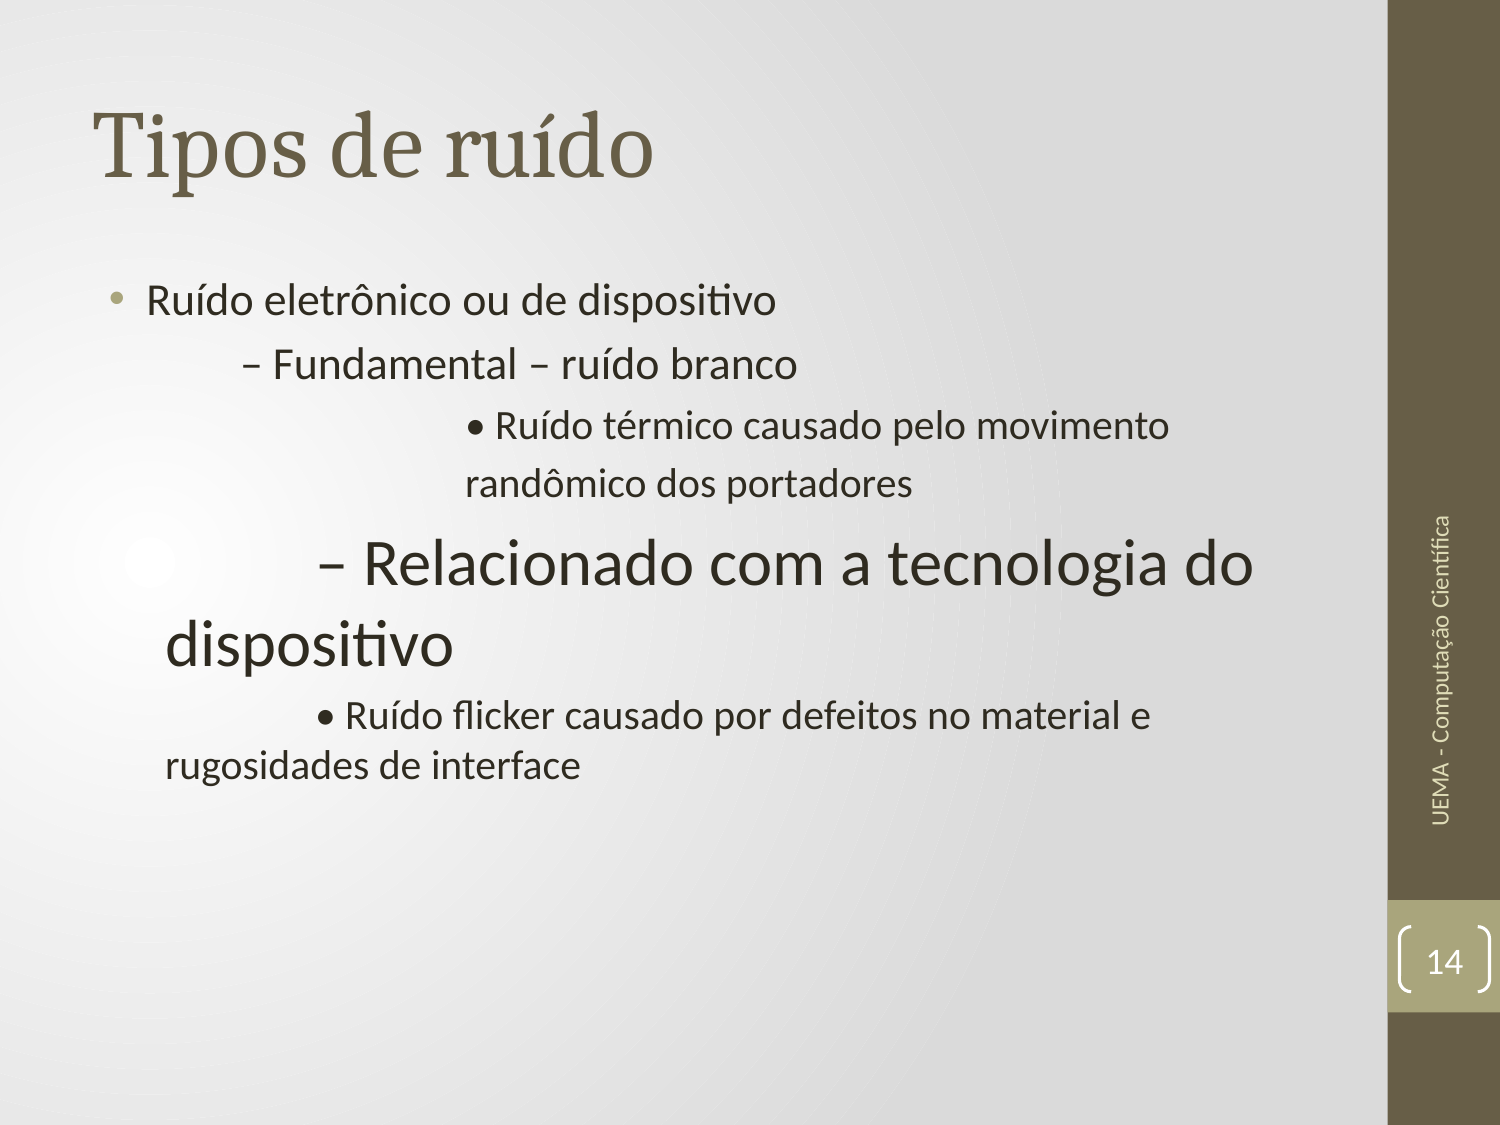

# Tipos de ruído
Ruído eletrônico ou de dispositivo
	– Fundamental – ruído branco
		• Ruído térmico causado pelo movimento
		randômico dos portadores
	– Relacionado com a tecnologia do dispositivo
	• Ruído flicker causado por defeitos no material e 	rugosidades de interface

UEMA - Computação Científica
14